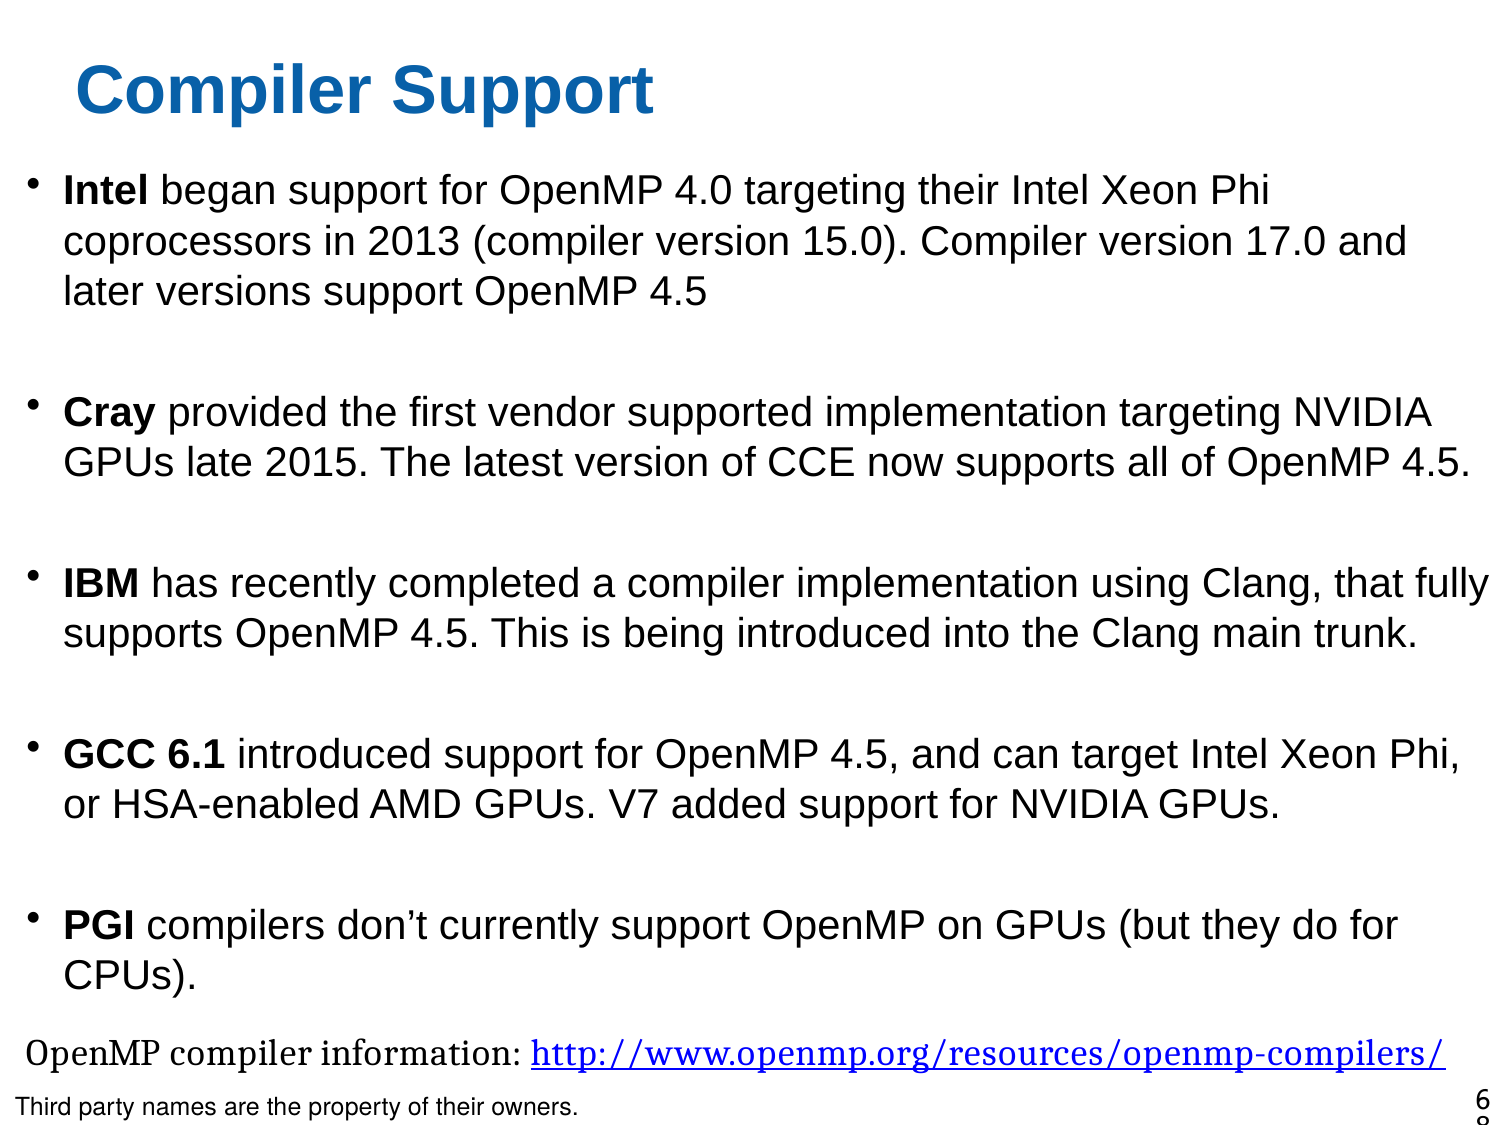

# Compiler Support
Intel began support for OpenMP 4.0 targeting their Intel Xeon Phi coprocessors in 2013 (compiler version 15.0). Compiler version 17.0 and later versions support OpenMP 4.5

Cray provided the first vendor supported implementation targeting NVIDIA GPUs late 2015. The latest version of CCE now supports all of OpenMP 4.5.

IBM has recently completed a compiler implementation using Clang, that fully supports OpenMP 4.5. This is being introduced into the Clang main trunk.

GCC 6.1 introduced support for OpenMP 4.5, and can target Intel Xeon Phi, or HSA-enabled AMD GPUs. V7 added support for NVIDIA GPUs.

PGI compilers don’t currently support OpenMP on GPUs (but they do for CPUs).
OpenMP compiler information: http://www.openmp.org/resources/openmp-compilers/
68
Third party names are the property of their owners.